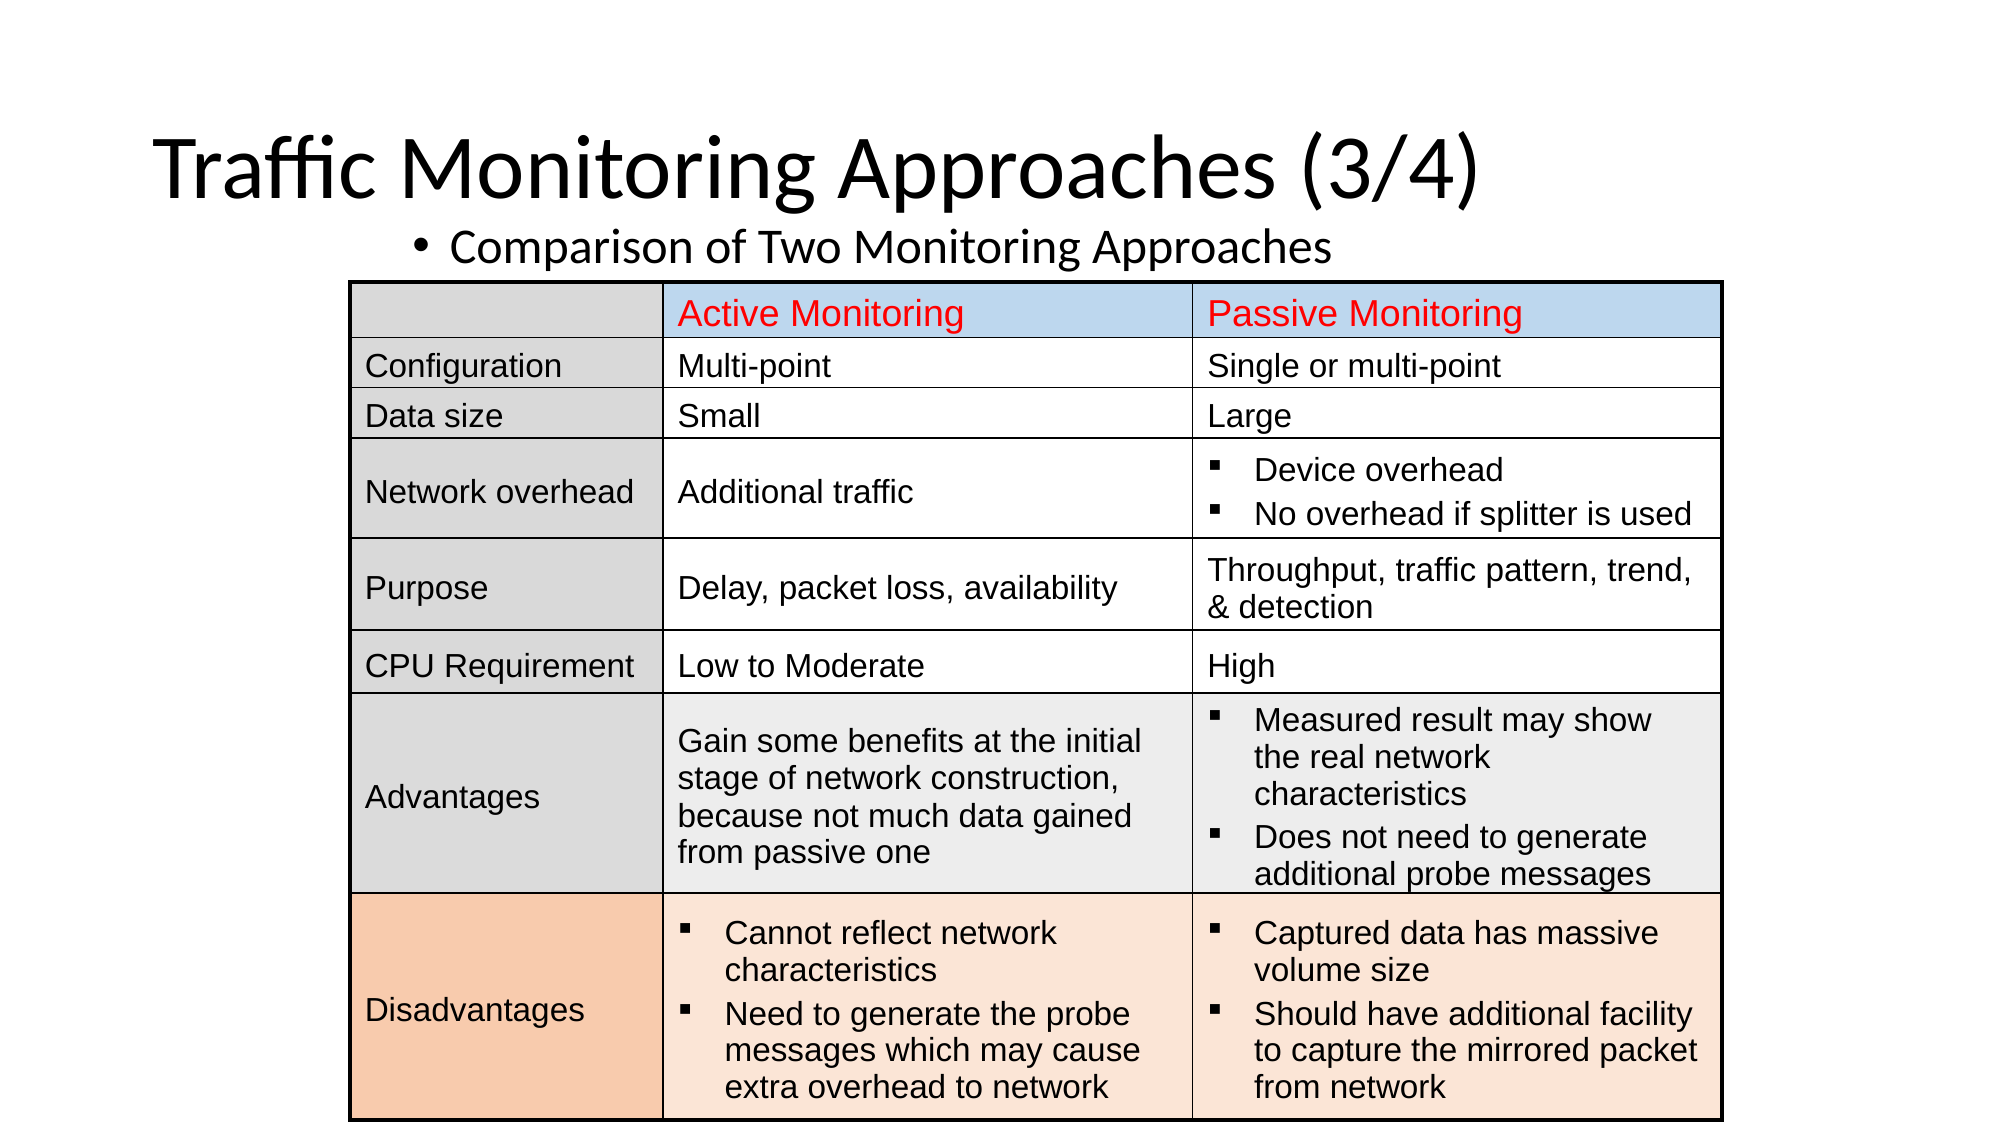

# Traffic Monitoring Approaches (3/4)
Comparison of Two Monitoring Approaches
|  | Active Monitoring | Passive Monitoring |
| --- | --- | --- |
| Configuration | Multi-point | Single or multi-point |
| Data size | Small | Large |
| Network overhead | Additional traffic | Device overhead No overhead if splitter is used |
| Purpose | Delay, packet loss, availability | Throughput, traffic pattern, trend, & detection |
| CPU Requirement | Low to Moderate | High |
| Advantages | Gain some benefits at the initial stage of network construction, because not much data gained from passive one | Measured result may show the real network characteristics Does not need to generate additional probe messages |
| Disadvantages | Cannot reflect network characteristics Need to generate the probe messages which may cause extra overhead to network | Captured data has massive volume size Should have additional facility to capture the mirrored packet from network |